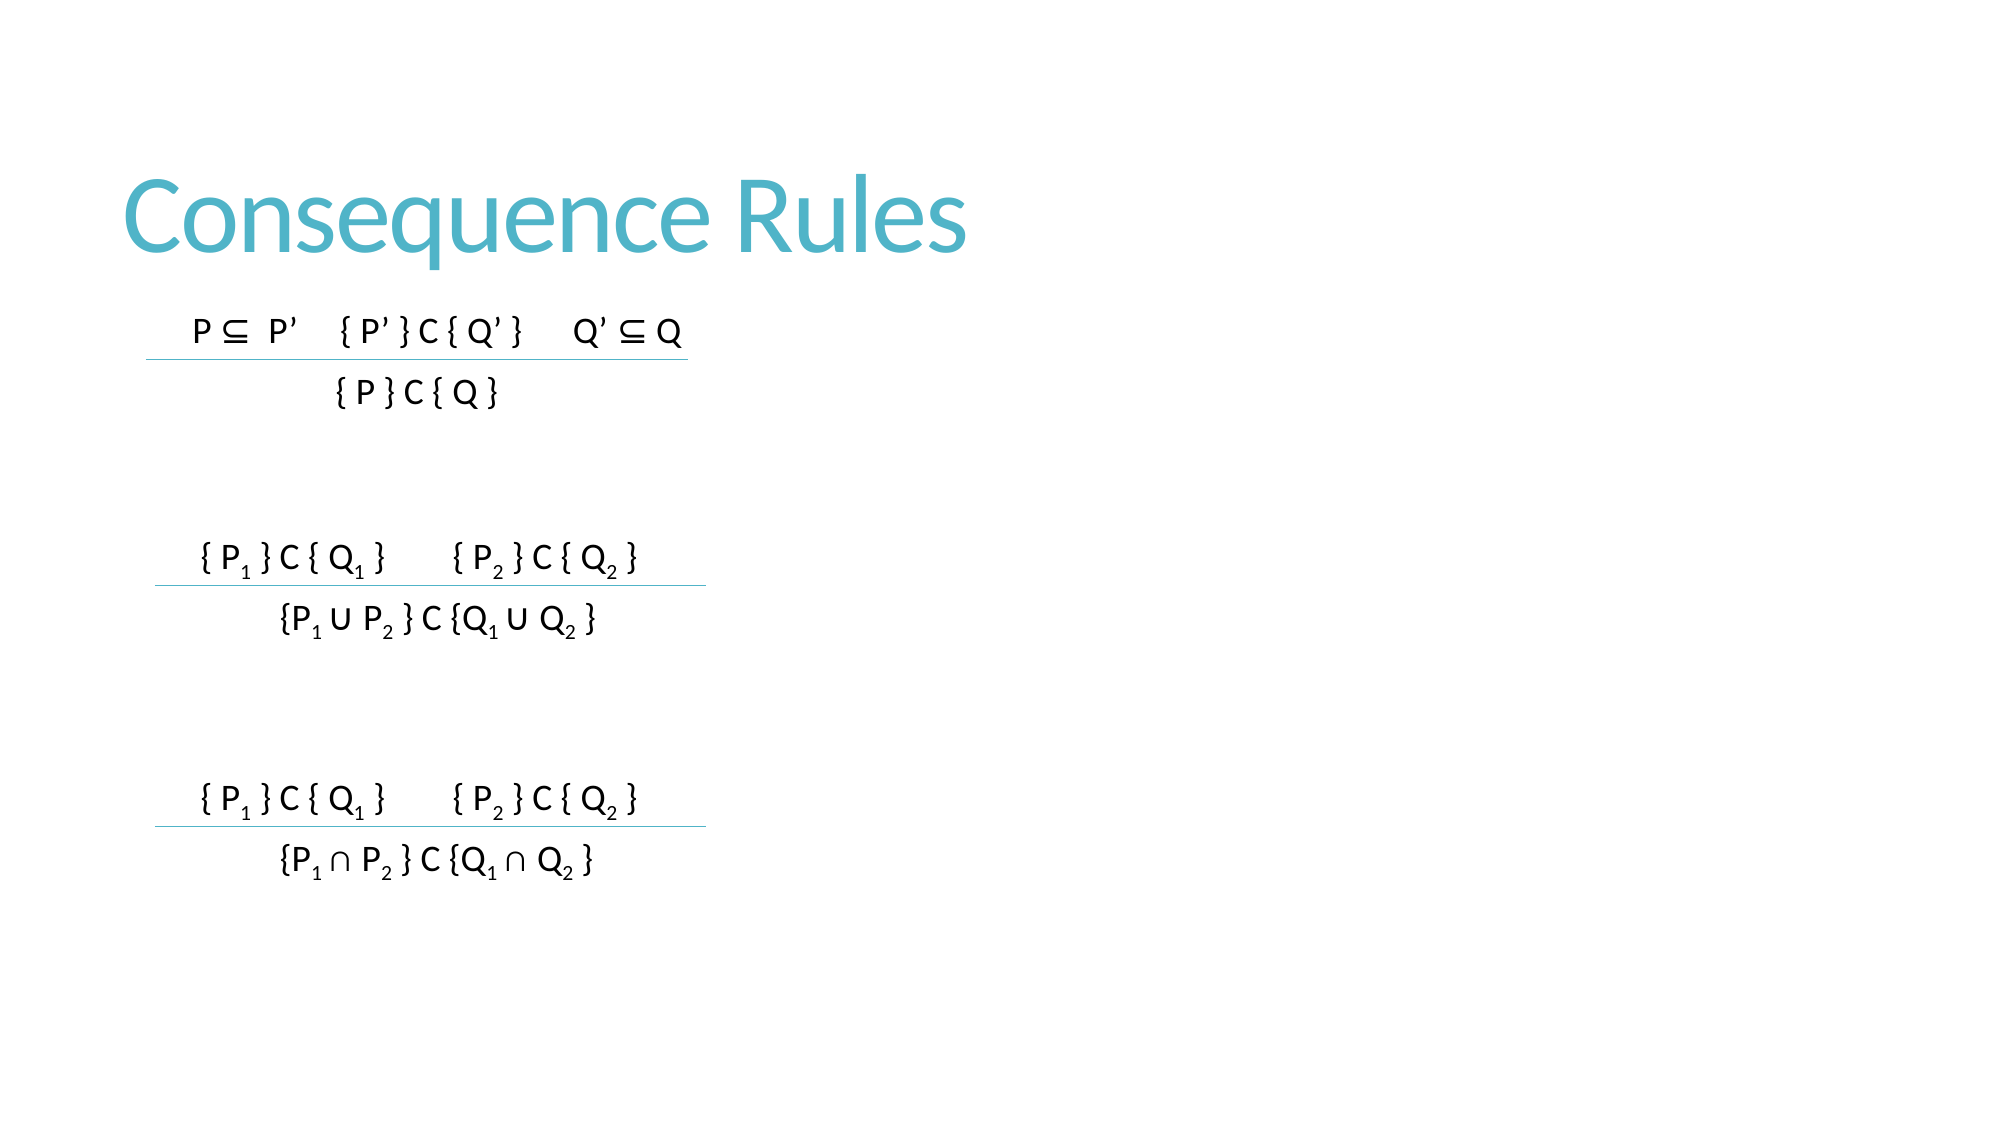

# Consequence Rules
 P ⊆  P’     { P’ } C { Q’ }      Q’ ⊆ Q
{ P } C { Q }
{ P1 } C { Q1 }        { P2 } C { Q2 }
{P1 ∪ P2 } C {Q1 ∪ Q2 }
{ P1 } C { Q1 }        { P2 } C { Q2 }
{P1 ∩ P2 } C {Q1 ∩ Q2 }